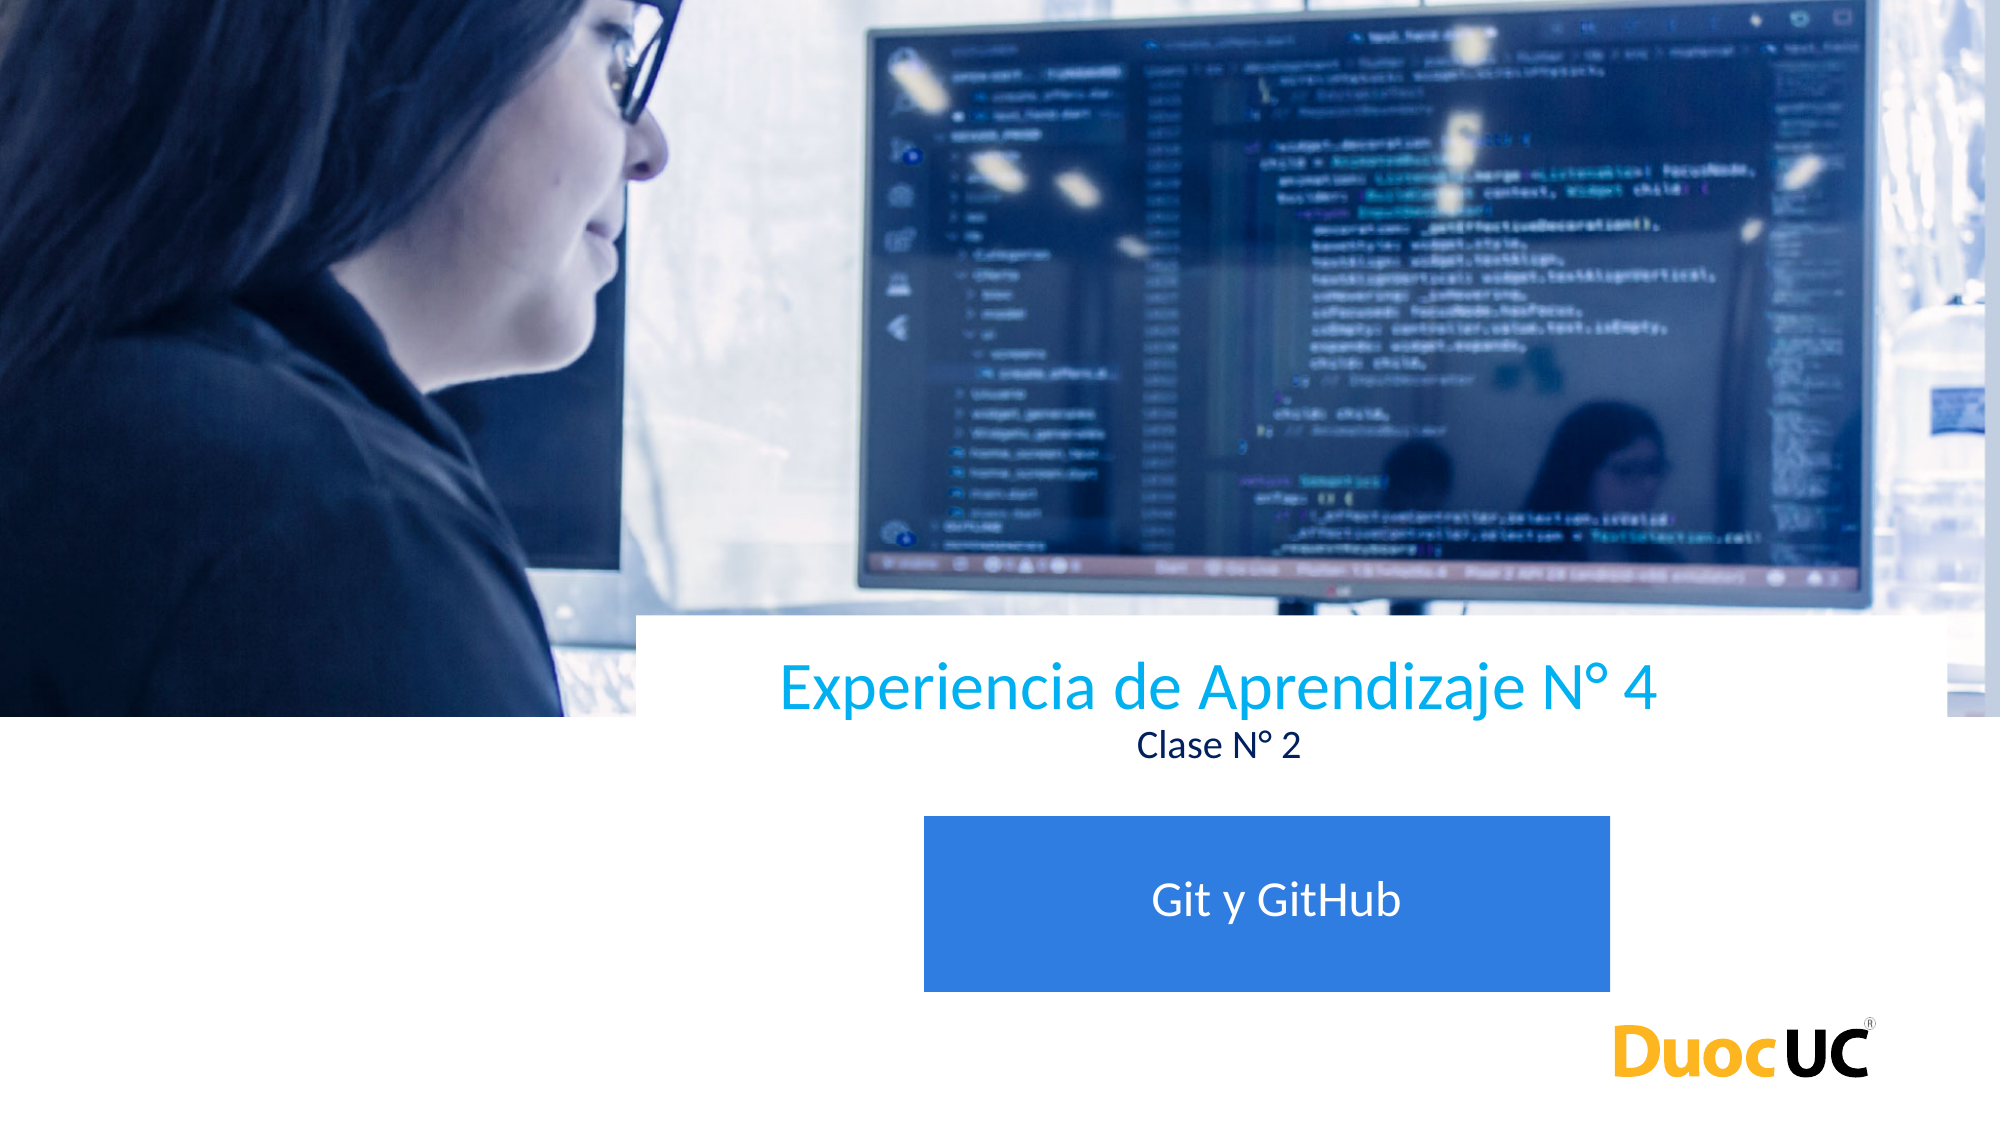

# Experiencia de Aprendizaje N° 4 Clase N° 2

Git y GitHub